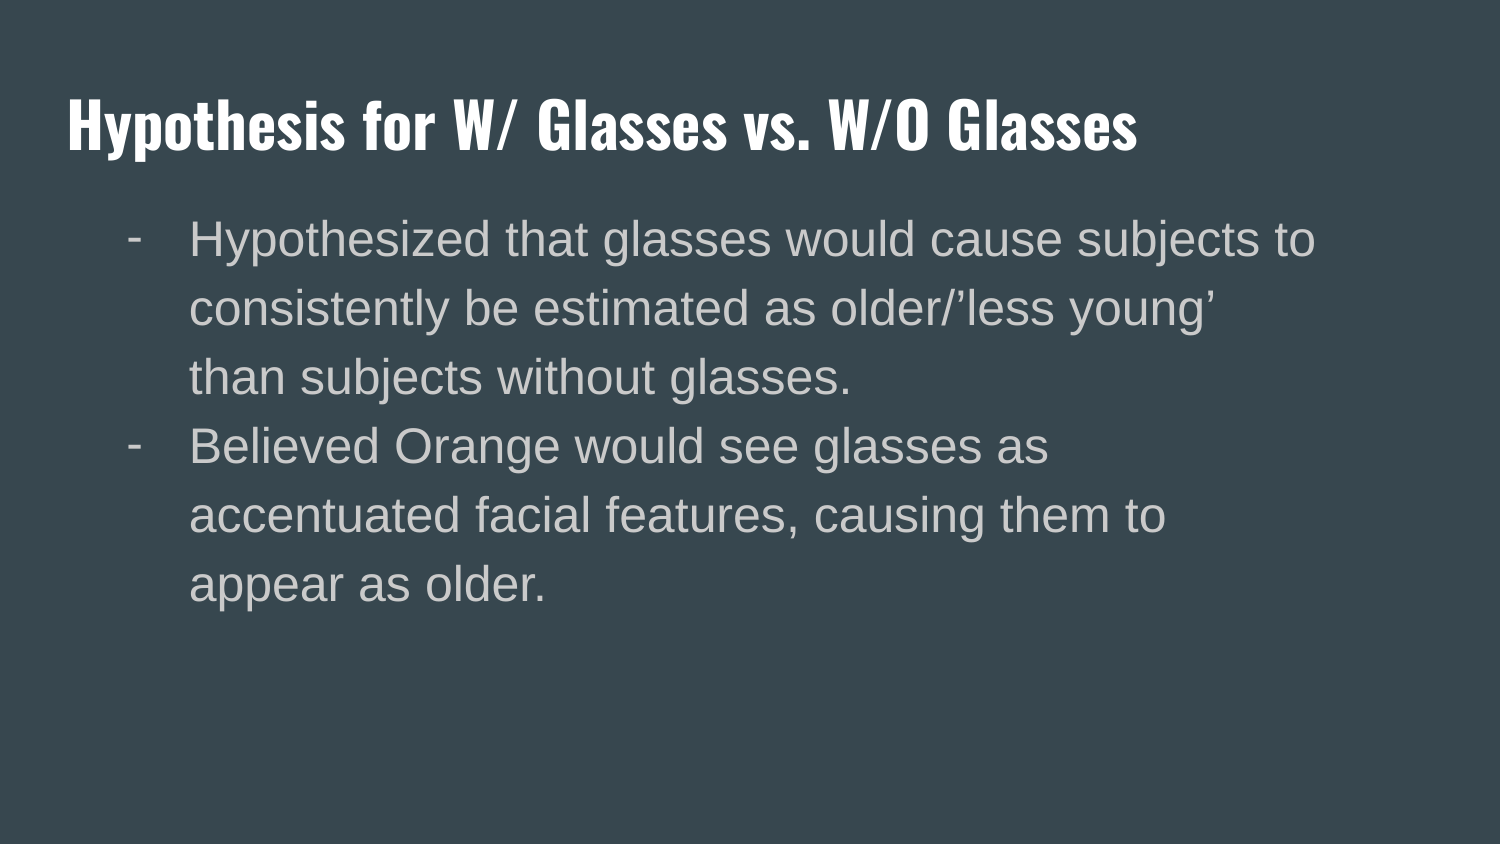

# Hypothesis for W/ Glasses vs. W/O Glasses
Hypothesized that glasses would cause subjects to consistently be estimated as older/’less young’ than subjects without glasses.
Believed Orange would see glasses as accentuated facial features, causing them to appear as older.